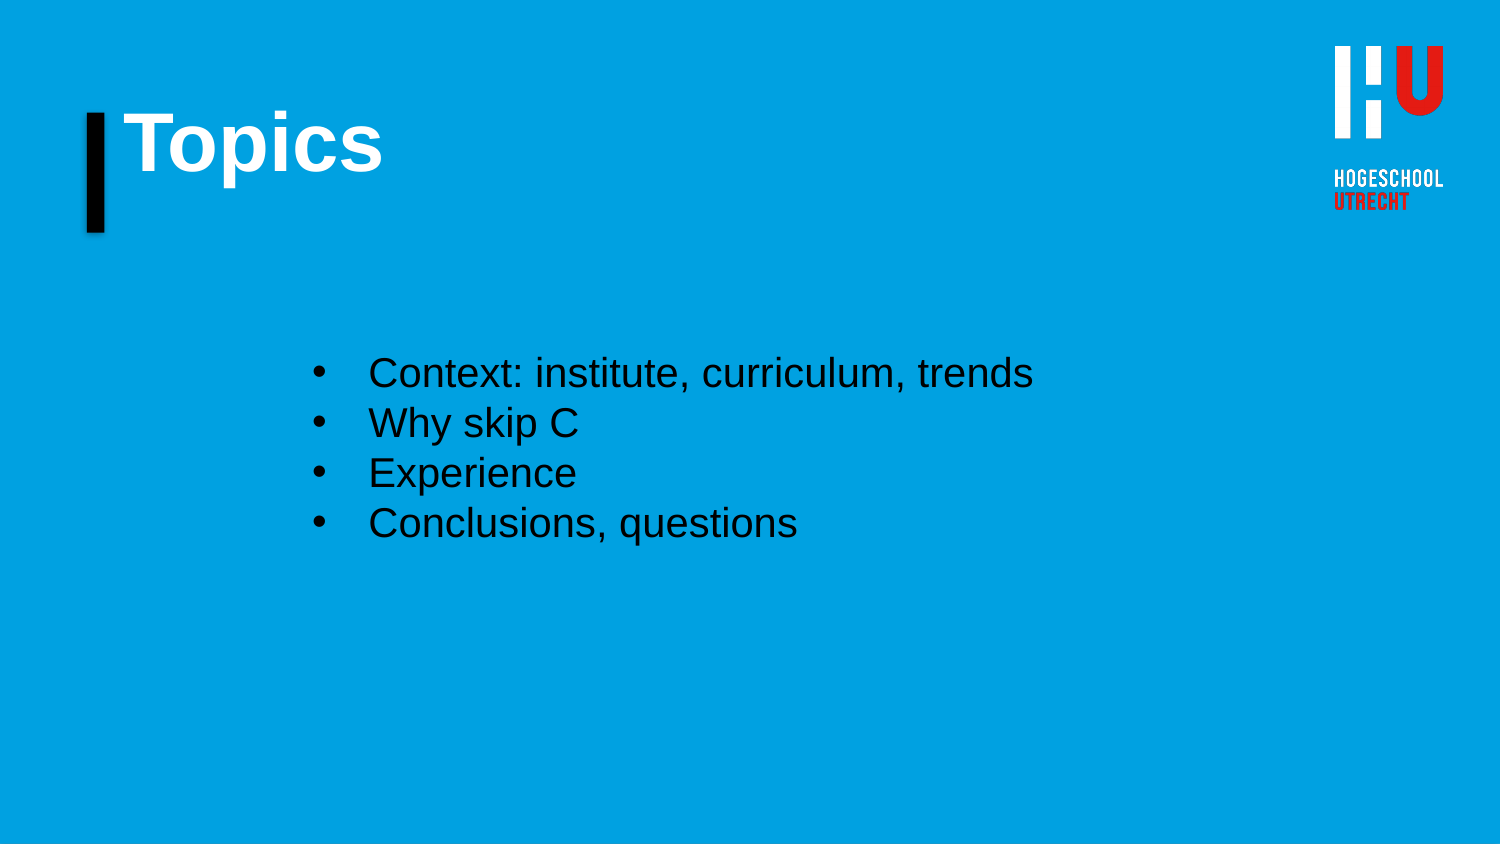

# Topics
Context: institute, curriculum, trends
Why skip C
Experience
Conclusions, questions